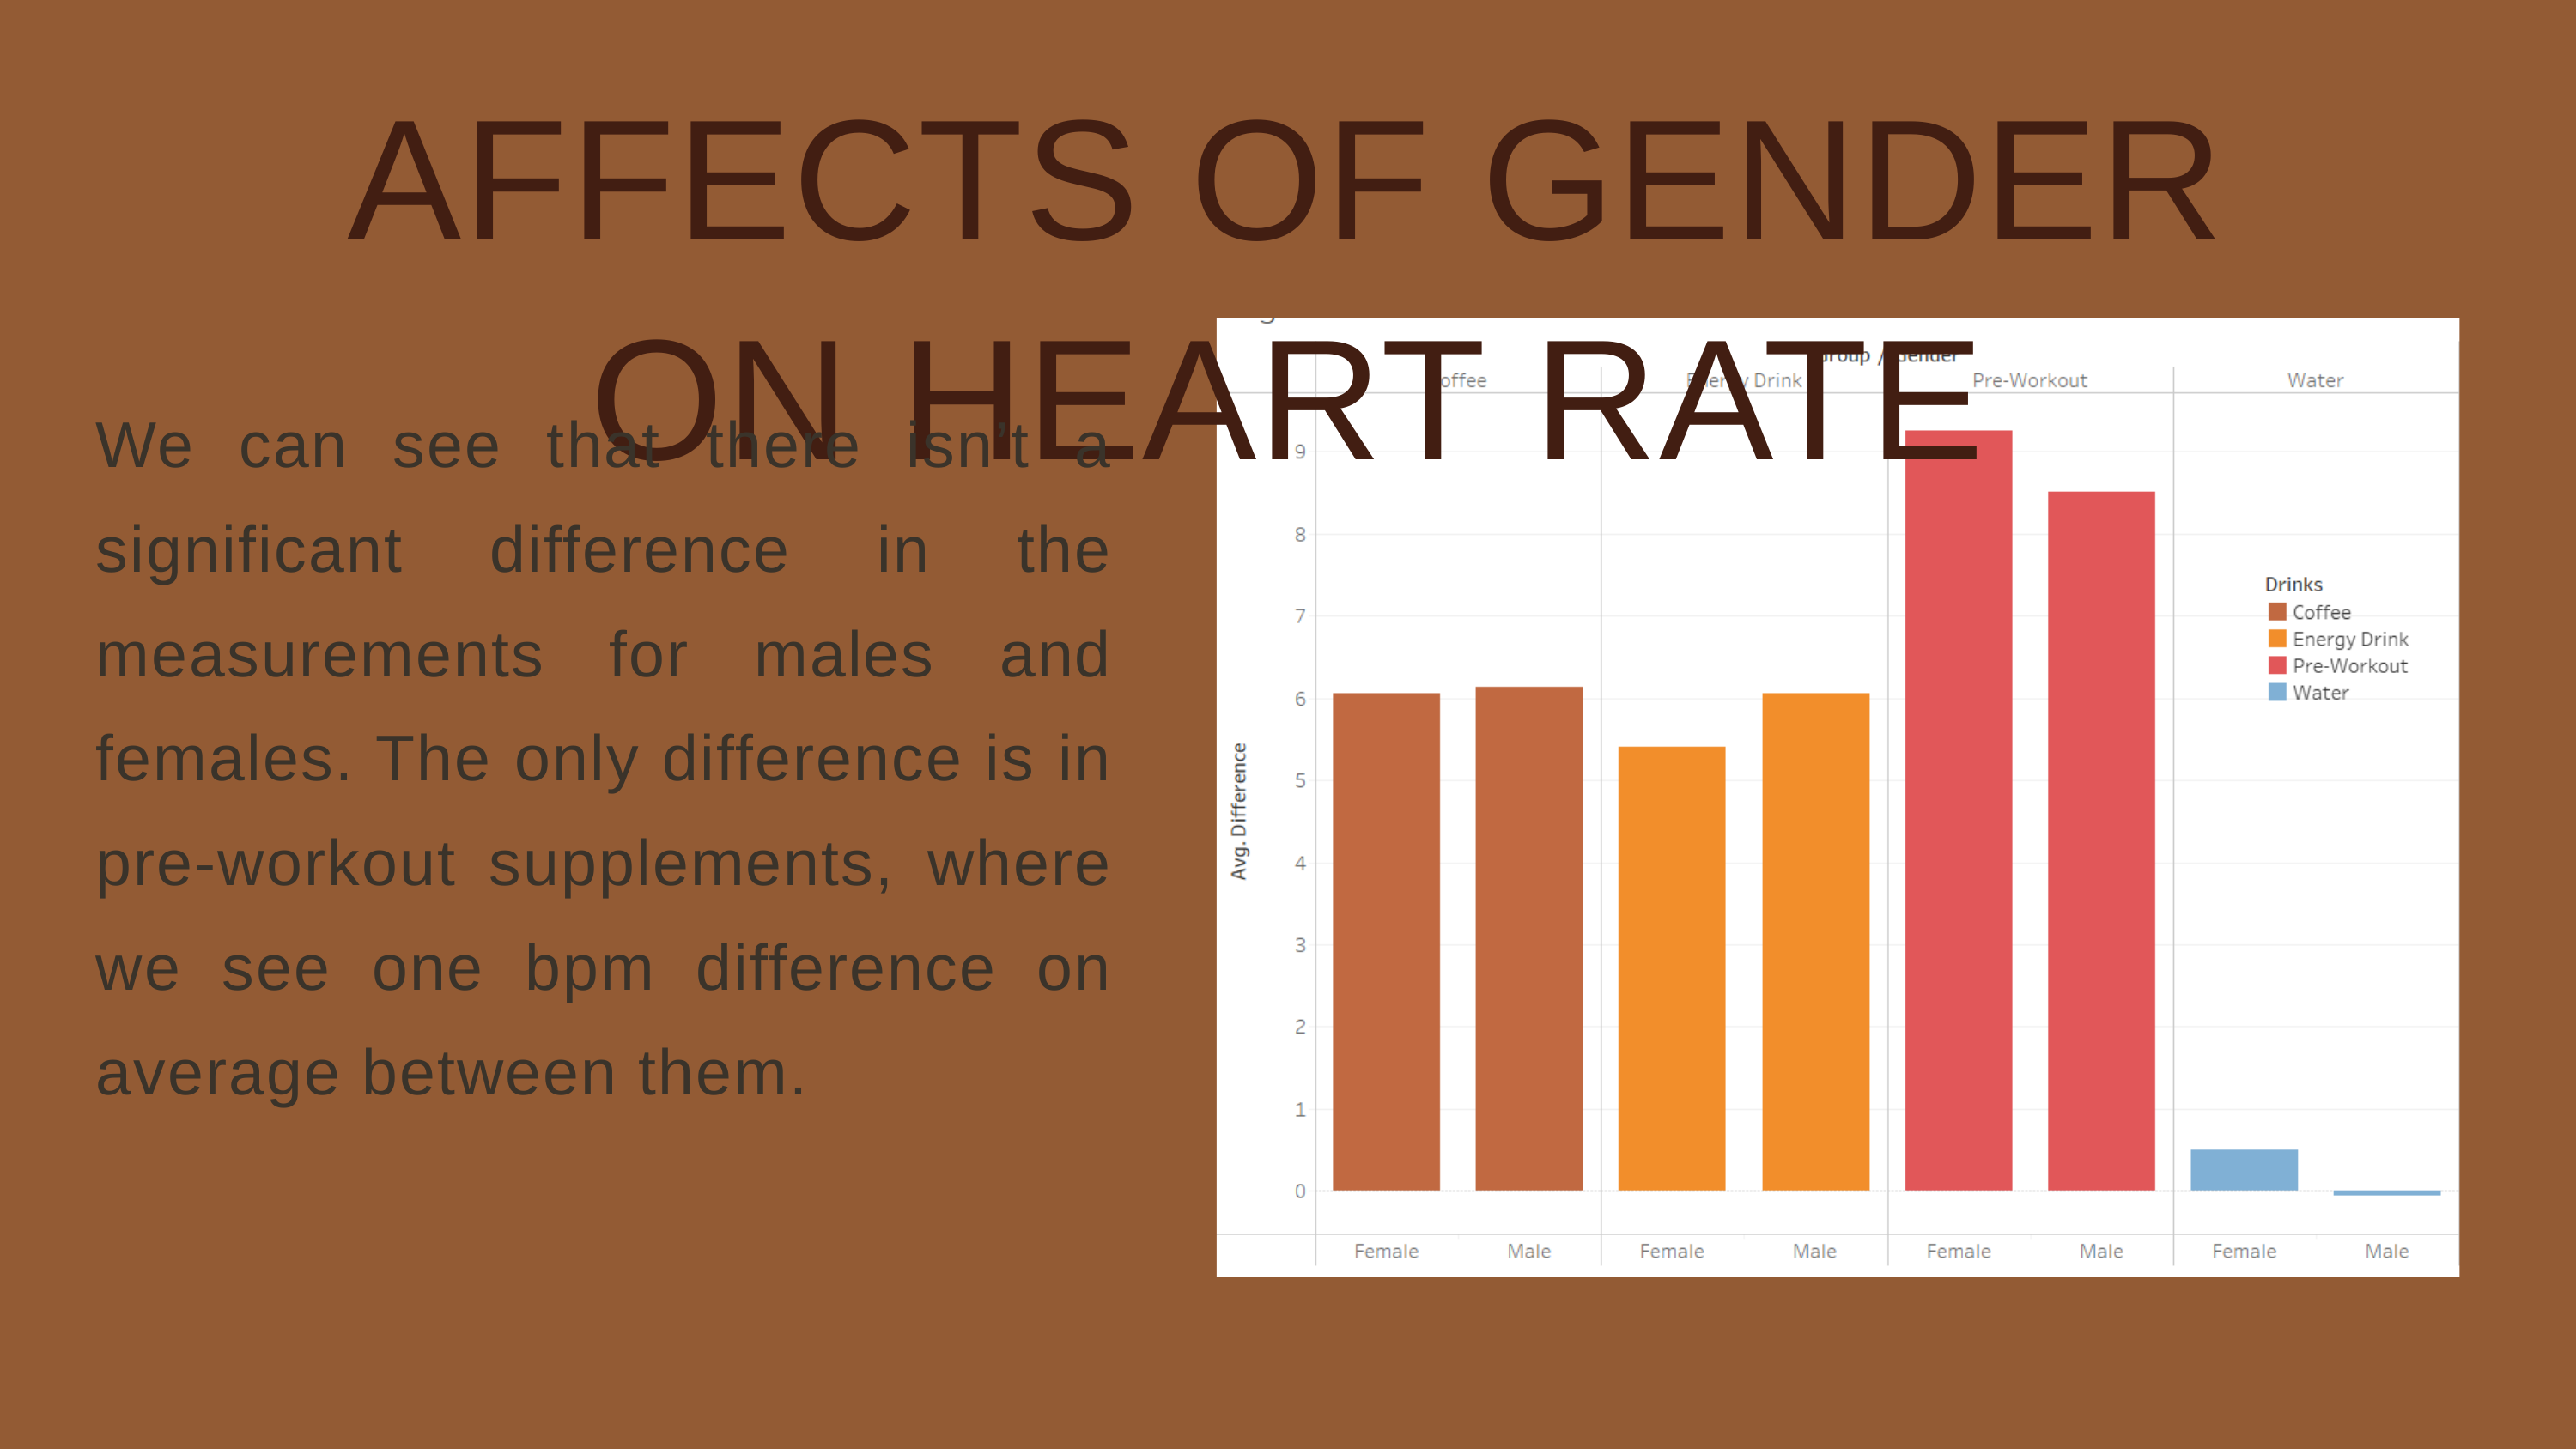

AFFECTS OF GENDER ON HEART RATE

We can see that there isn’t a significant difference in the measurements for males and females. The only difference is in pre-workout supplements, where we see one bpm difference on average between them.